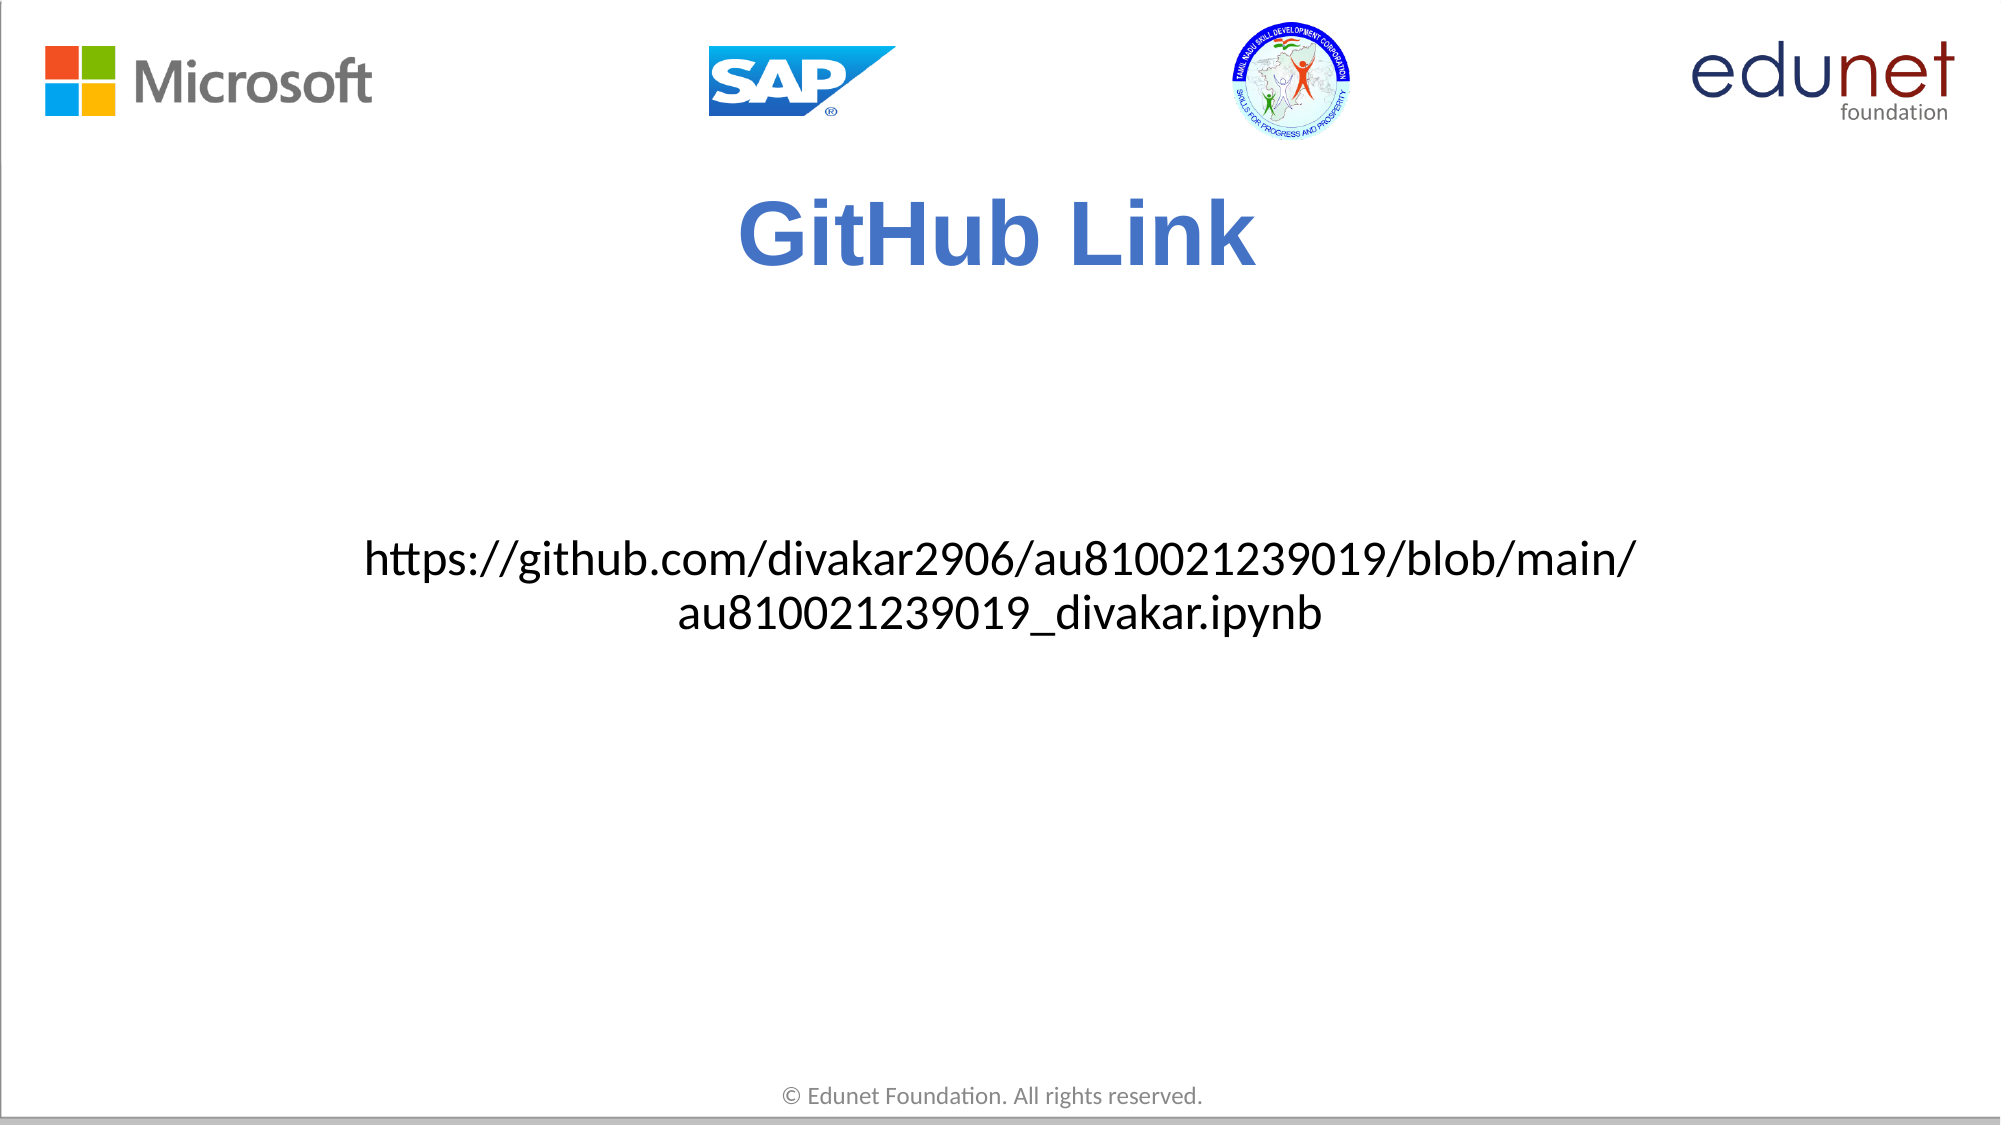

# GitHub Link
https://github.com/divakar2906/au810021239019/blob/main/au810021239019_divakar.ipynb
© Edunet Foundation. All rights reserved.